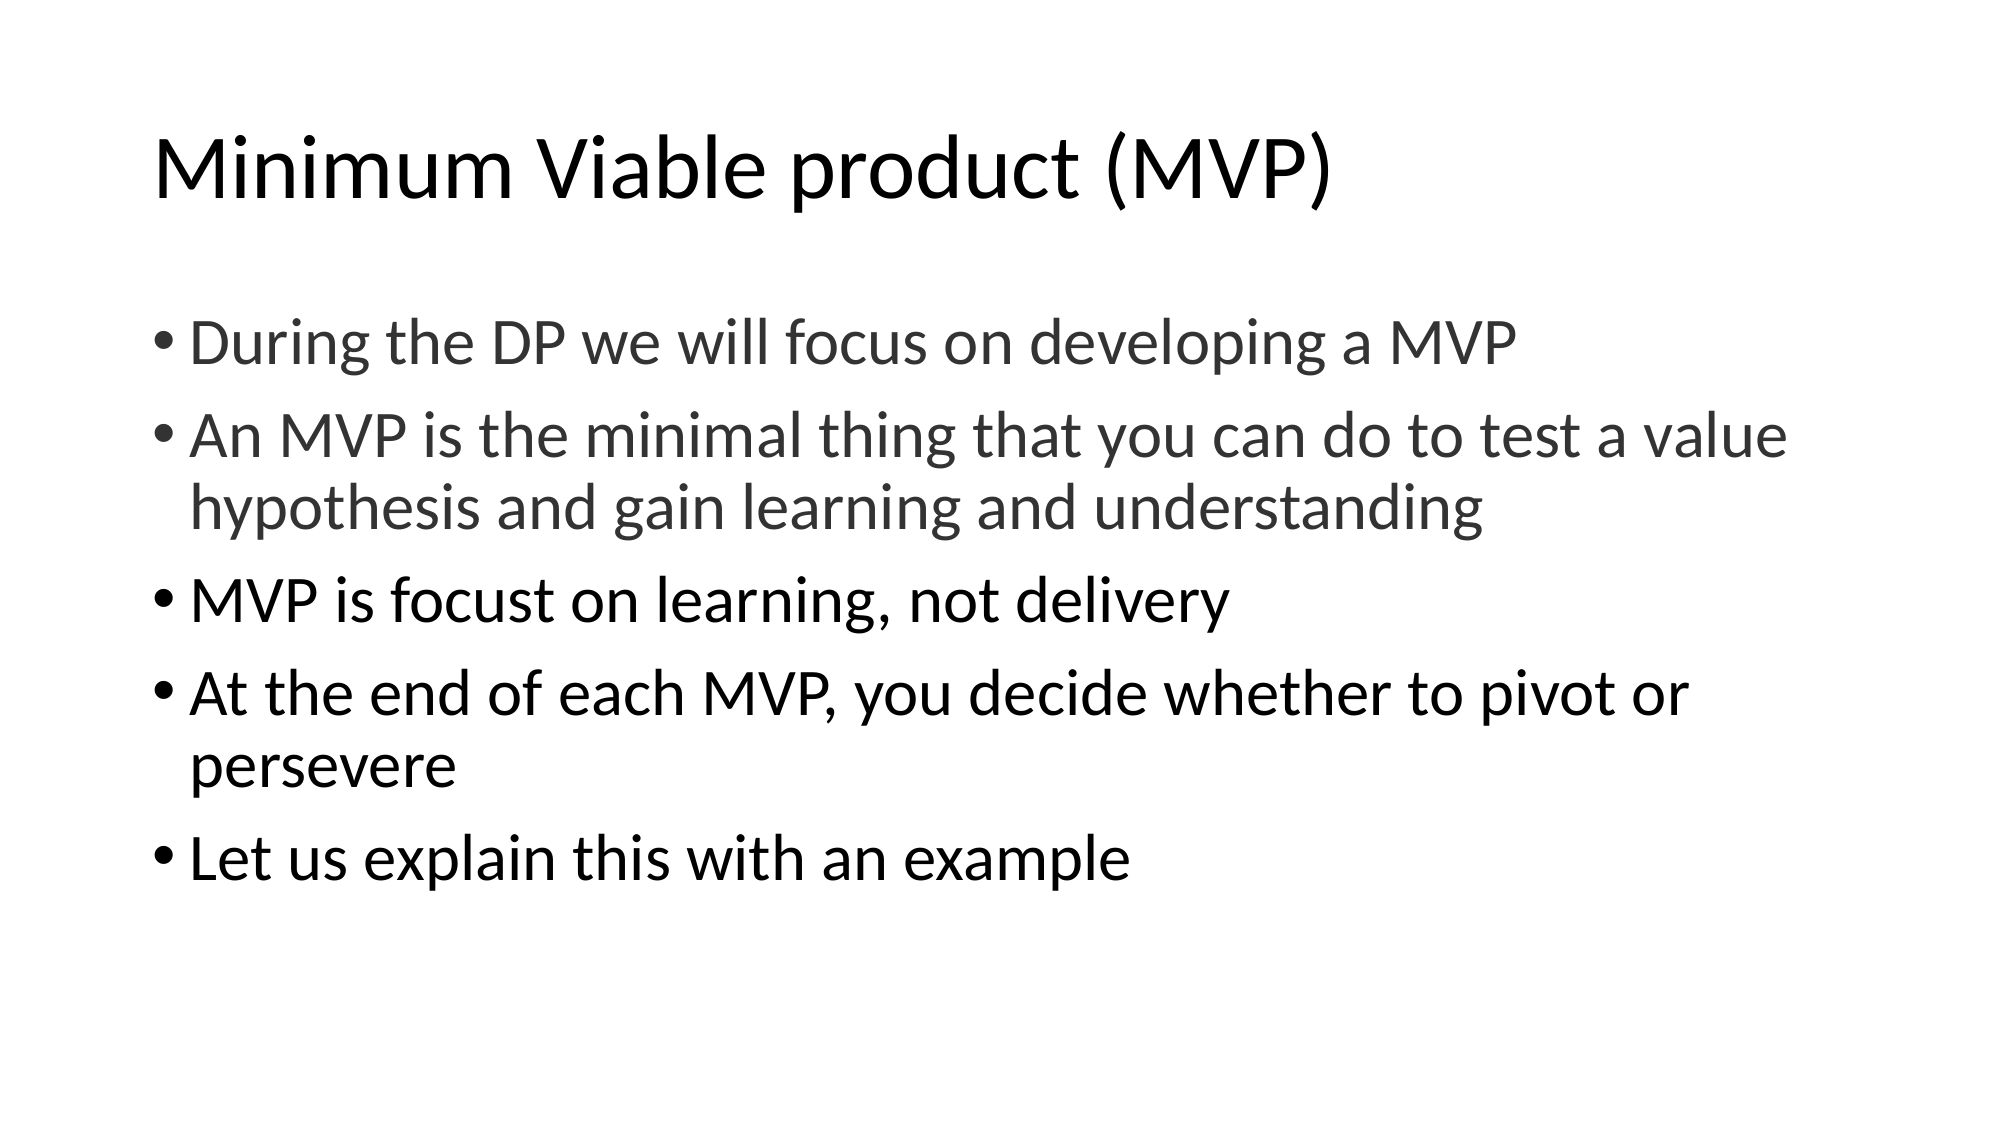

# Minimum Viable product (MVP)
During the DP we will focus on developing a MVP
An MVP is the minimal thing that you can do to test a value hypothesis and gain learning and understanding
MVP is focust on learning, not delivery
At the end of each MVP, you decide whether to pivot or persevere
Let us explain this with an example